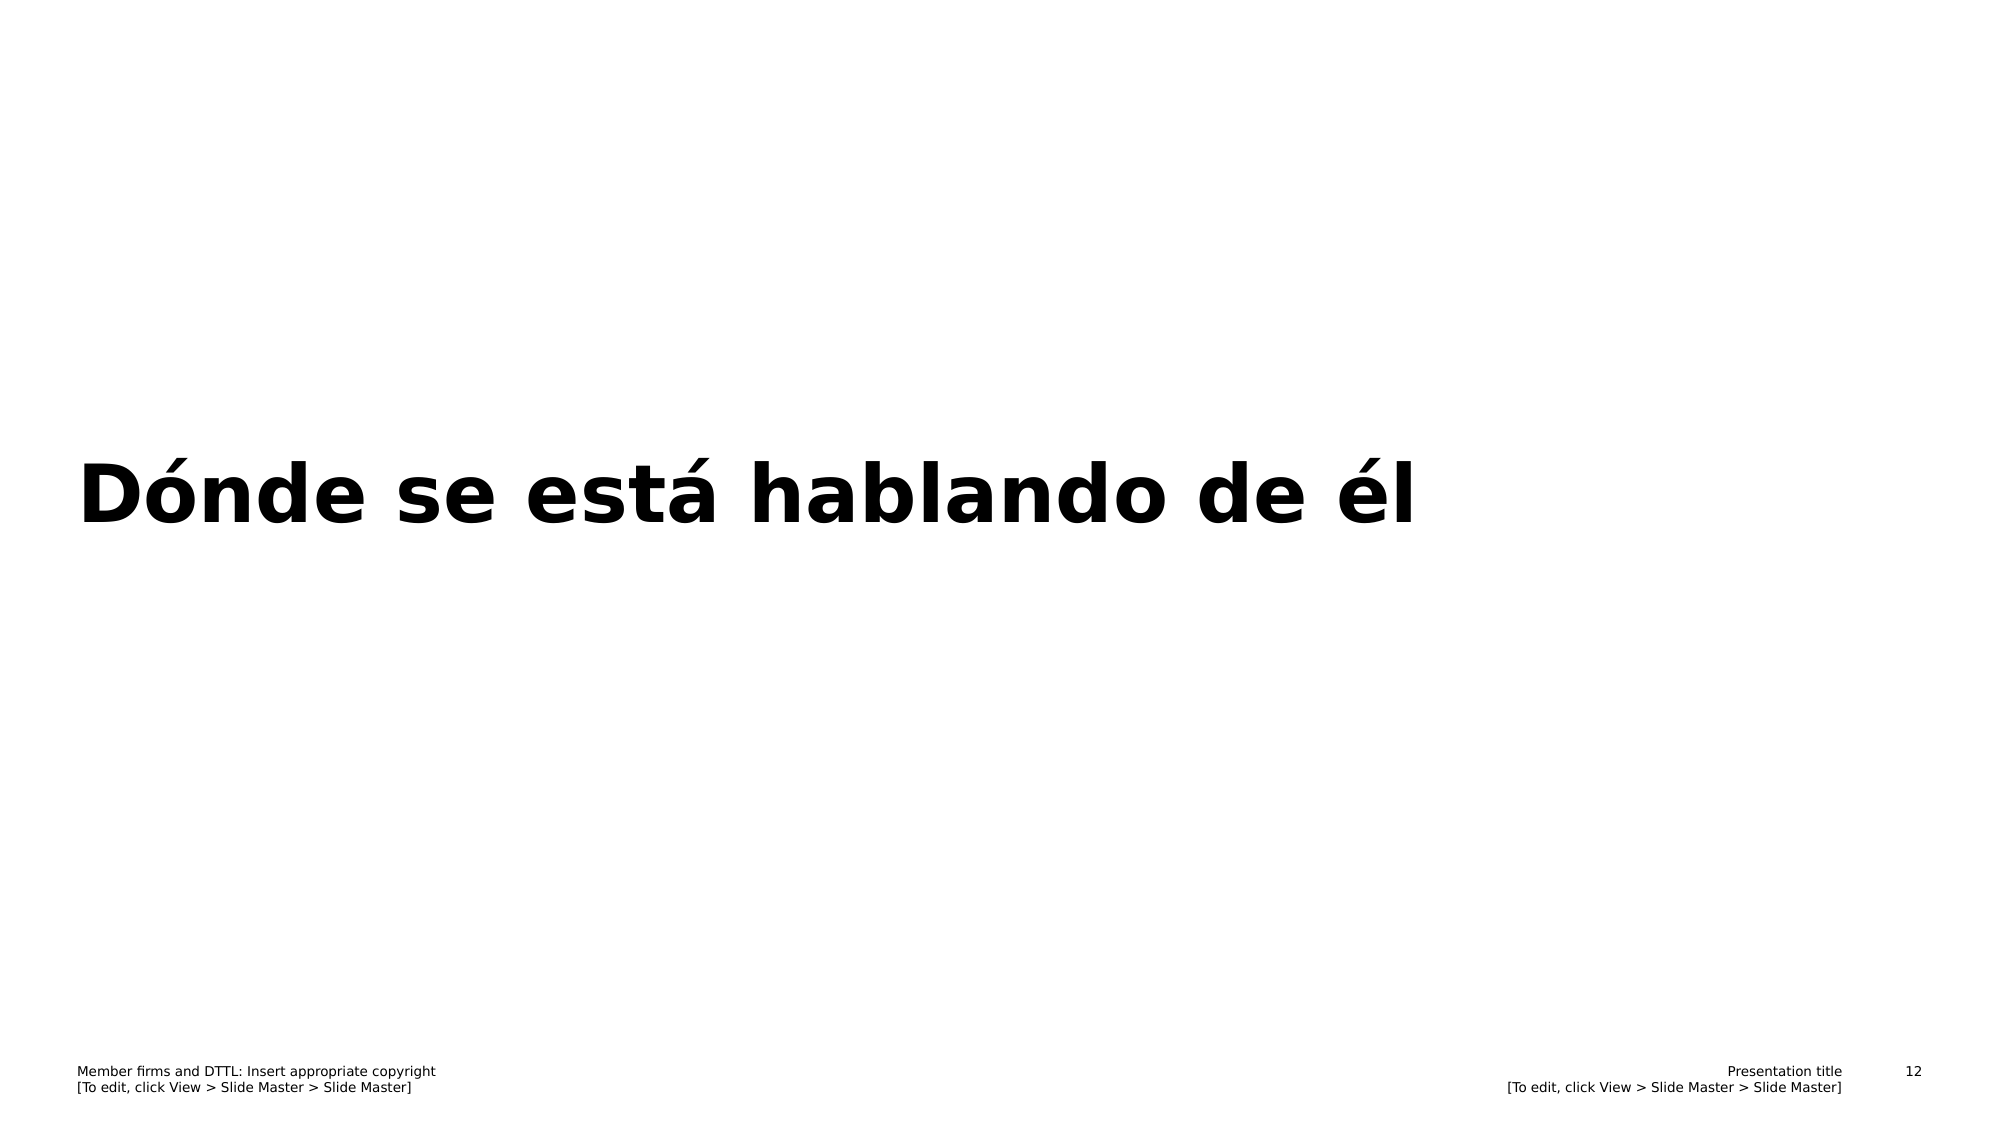

# Dónde se está hablando de él